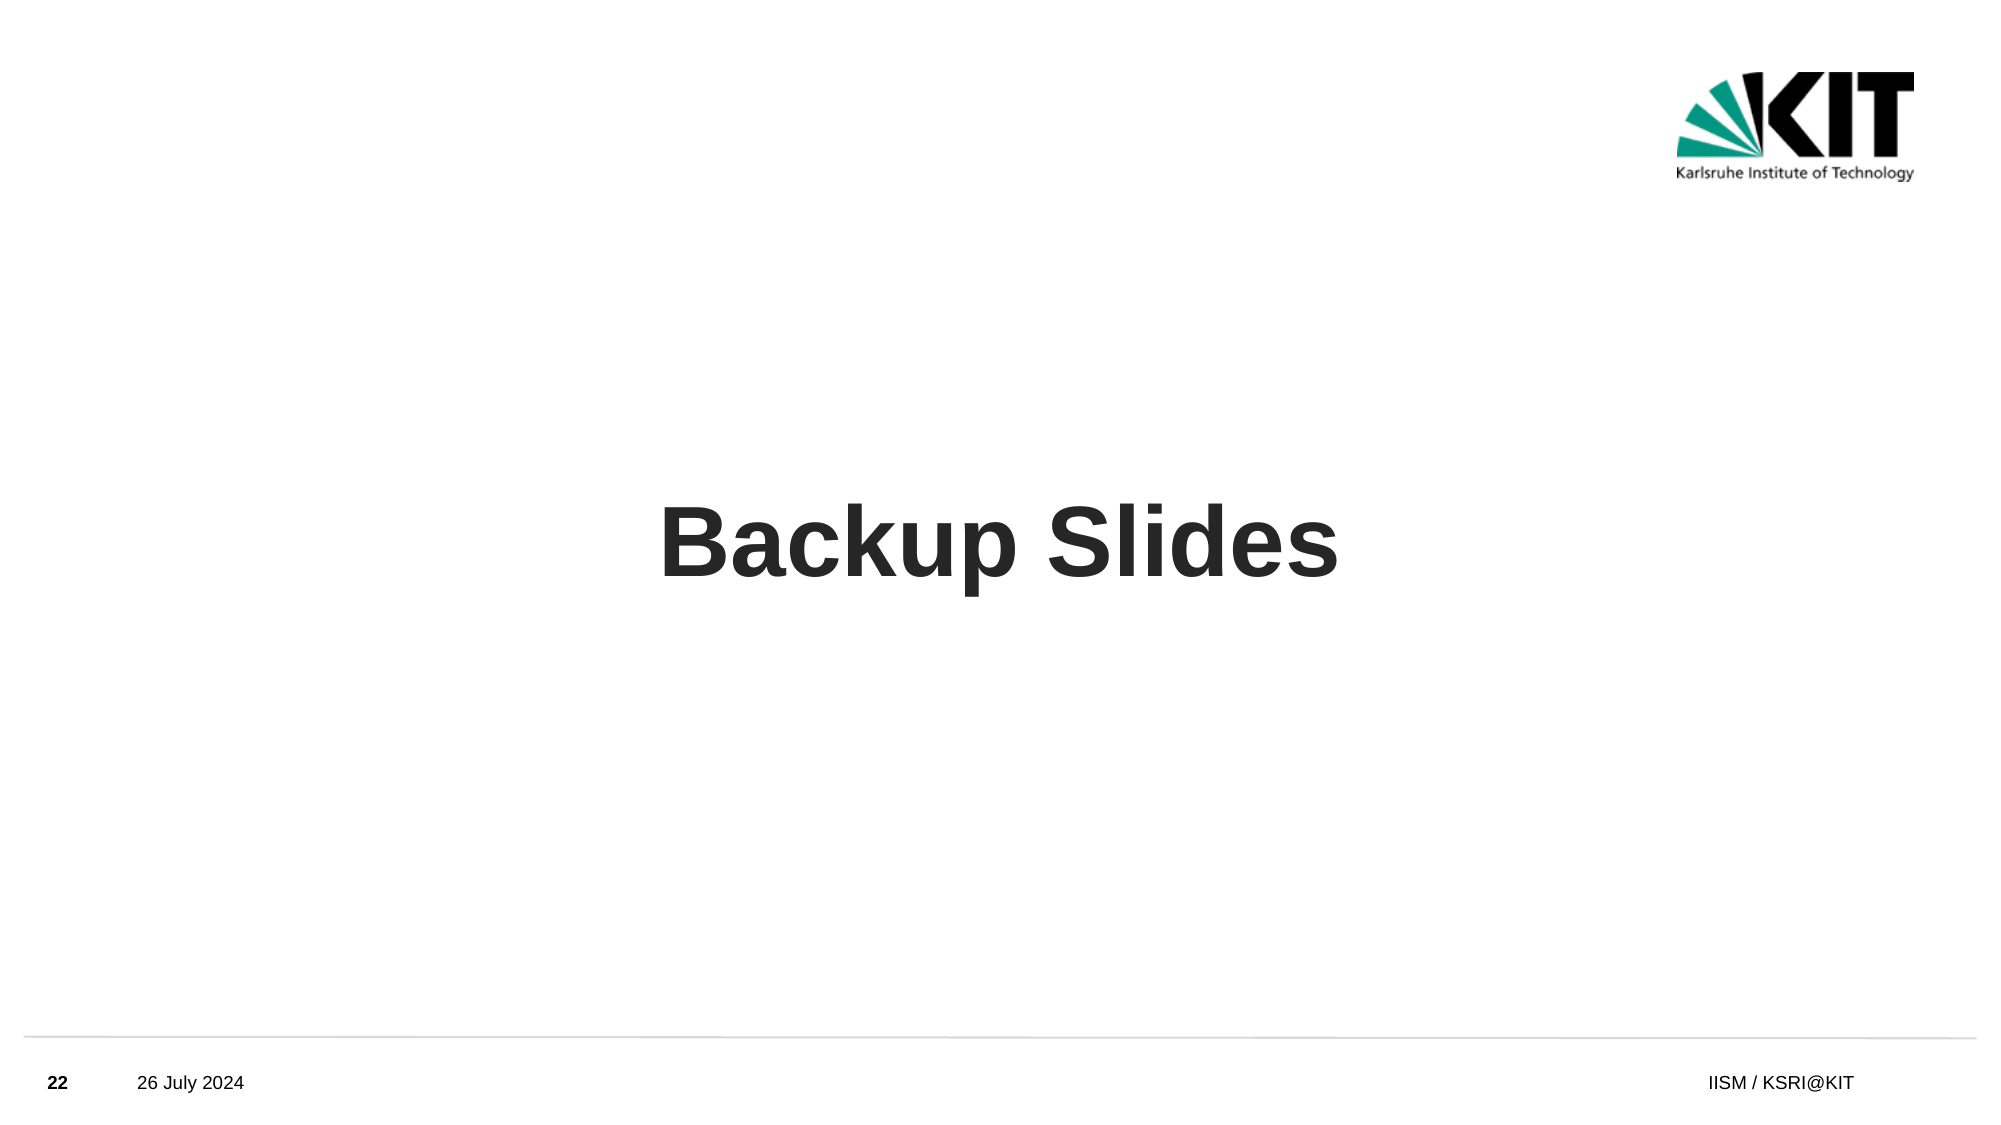

# Backup Slides
22
26 July 2024